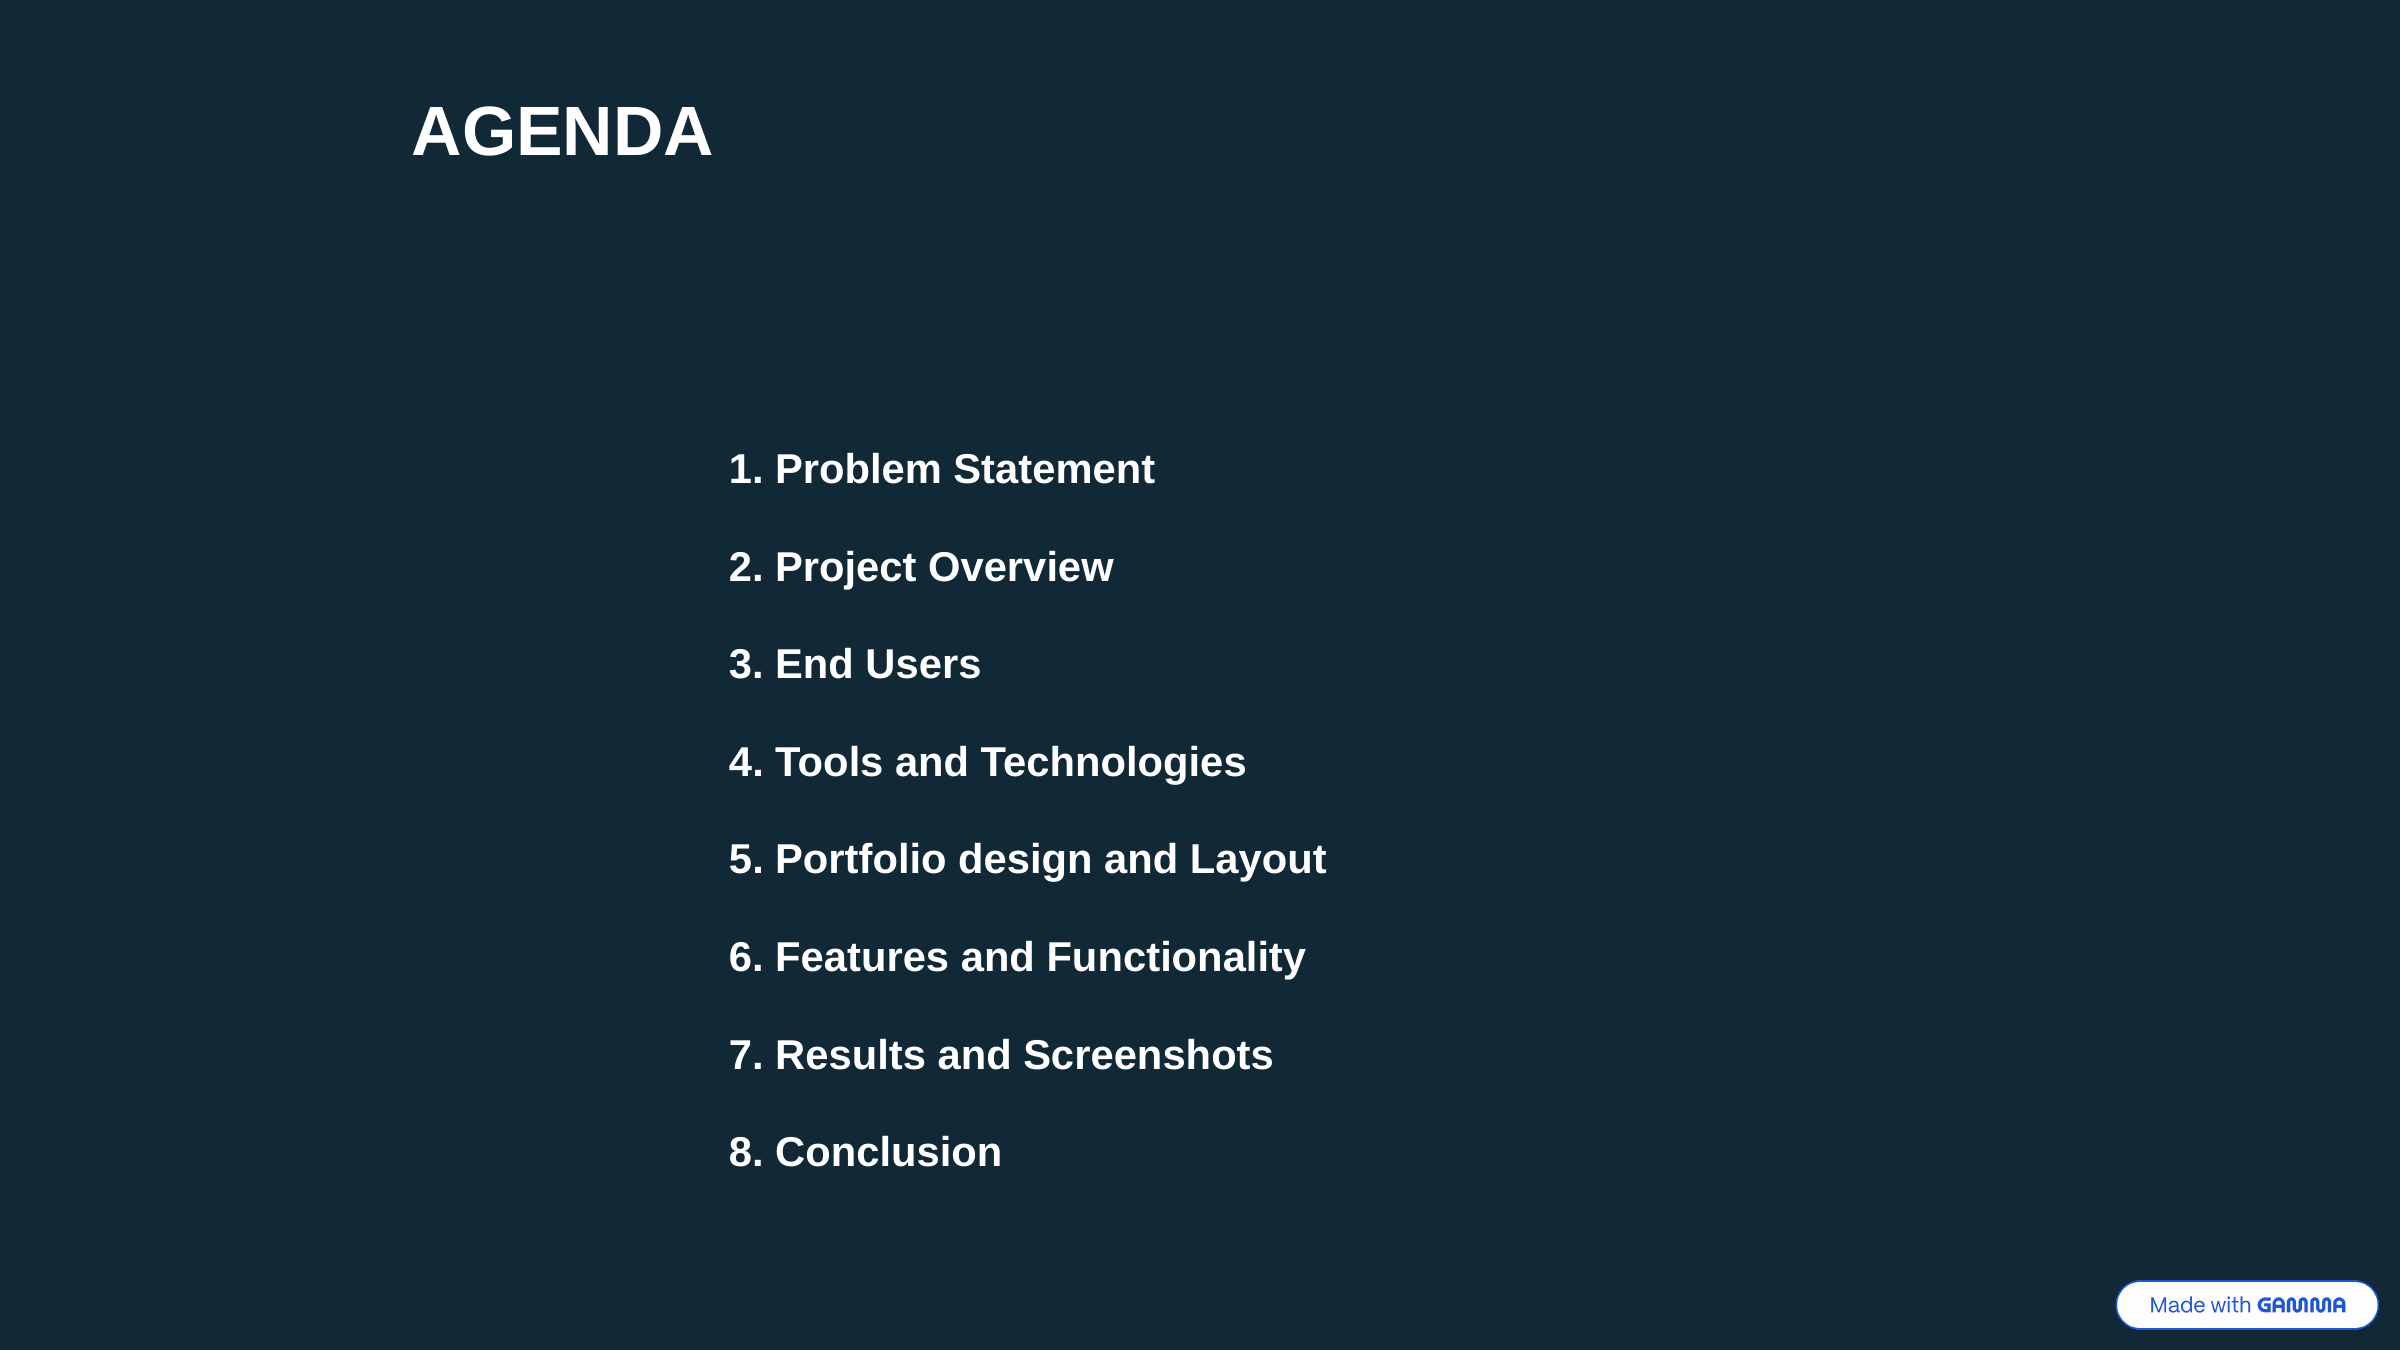

AGENDA

                                                     1. Problem Statement
                                                     2. Project Overview
                                                     3. End Users
                                                     4. Tools and Technologies
                                                     5. Portfolio design and Layout
                                                     6. Features and Functionality
                                                     7. Results and Screenshots
                                                     8. Conclusion